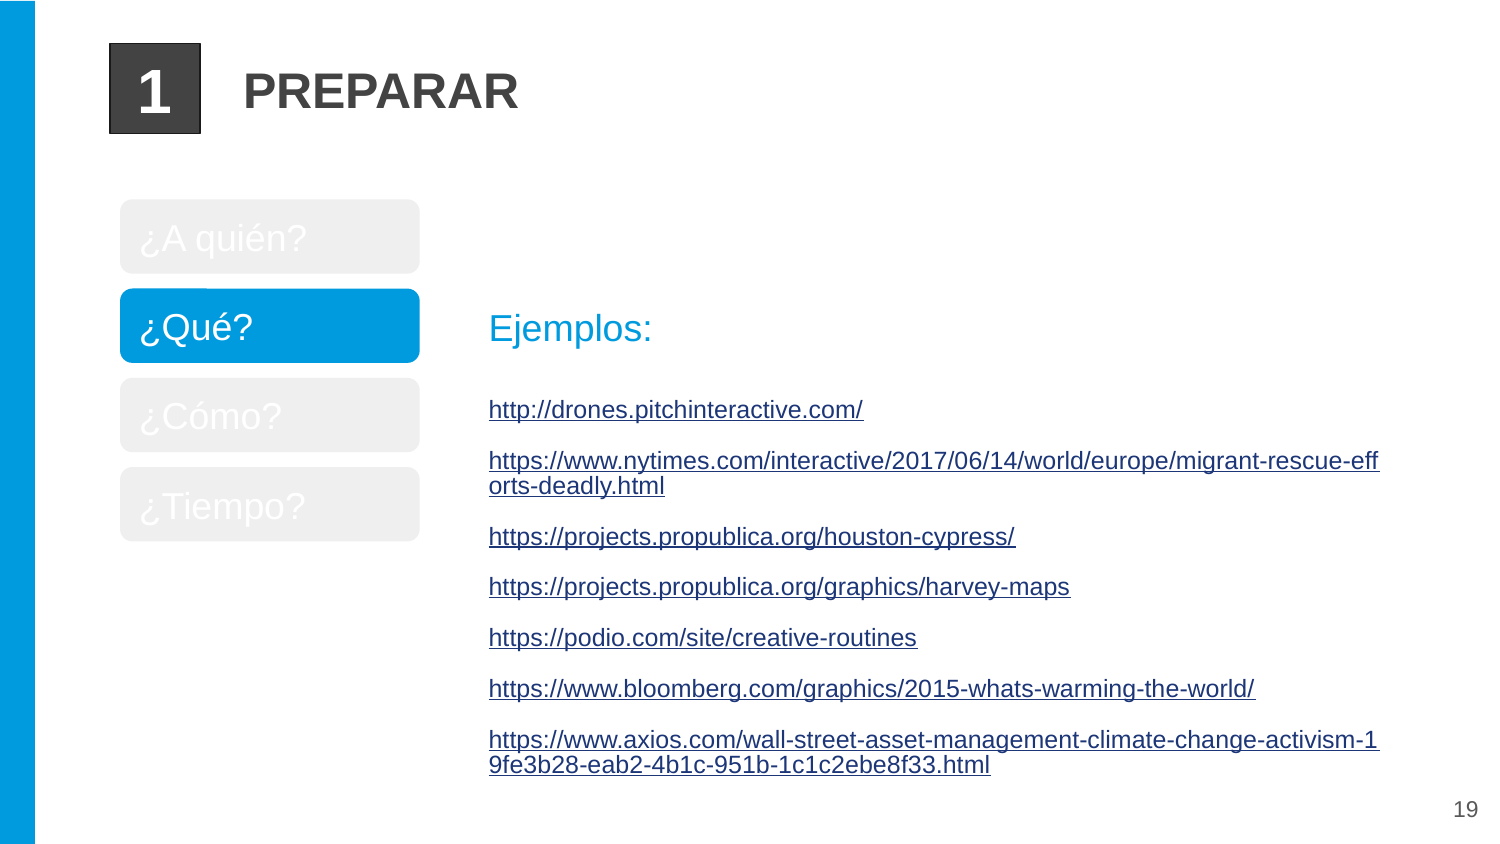

1
PREPARAR
¿A quién?
¿Qué?
Ejemplos:

http://drones.pitchinteractive.com/
https://www.nytimes.com/interactive/2017/06/14/world/europe/migrant-rescue-efforts-deadly.html
https://projects.propublica.org/houston-cypress/
https://projects.propublica.org/graphics/harvey-maps
https://podio.com/site/creative-routines
https://www.bloomberg.com/graphics/2015-whats-warming-the-world/
https://www.axios.com/wall-street-asset-management-climate-change-activism-19fe3b28-eab2-4b1c-951b-1c1c2ebe8f33.html
¿Cómo?
¿Tiempo?
19